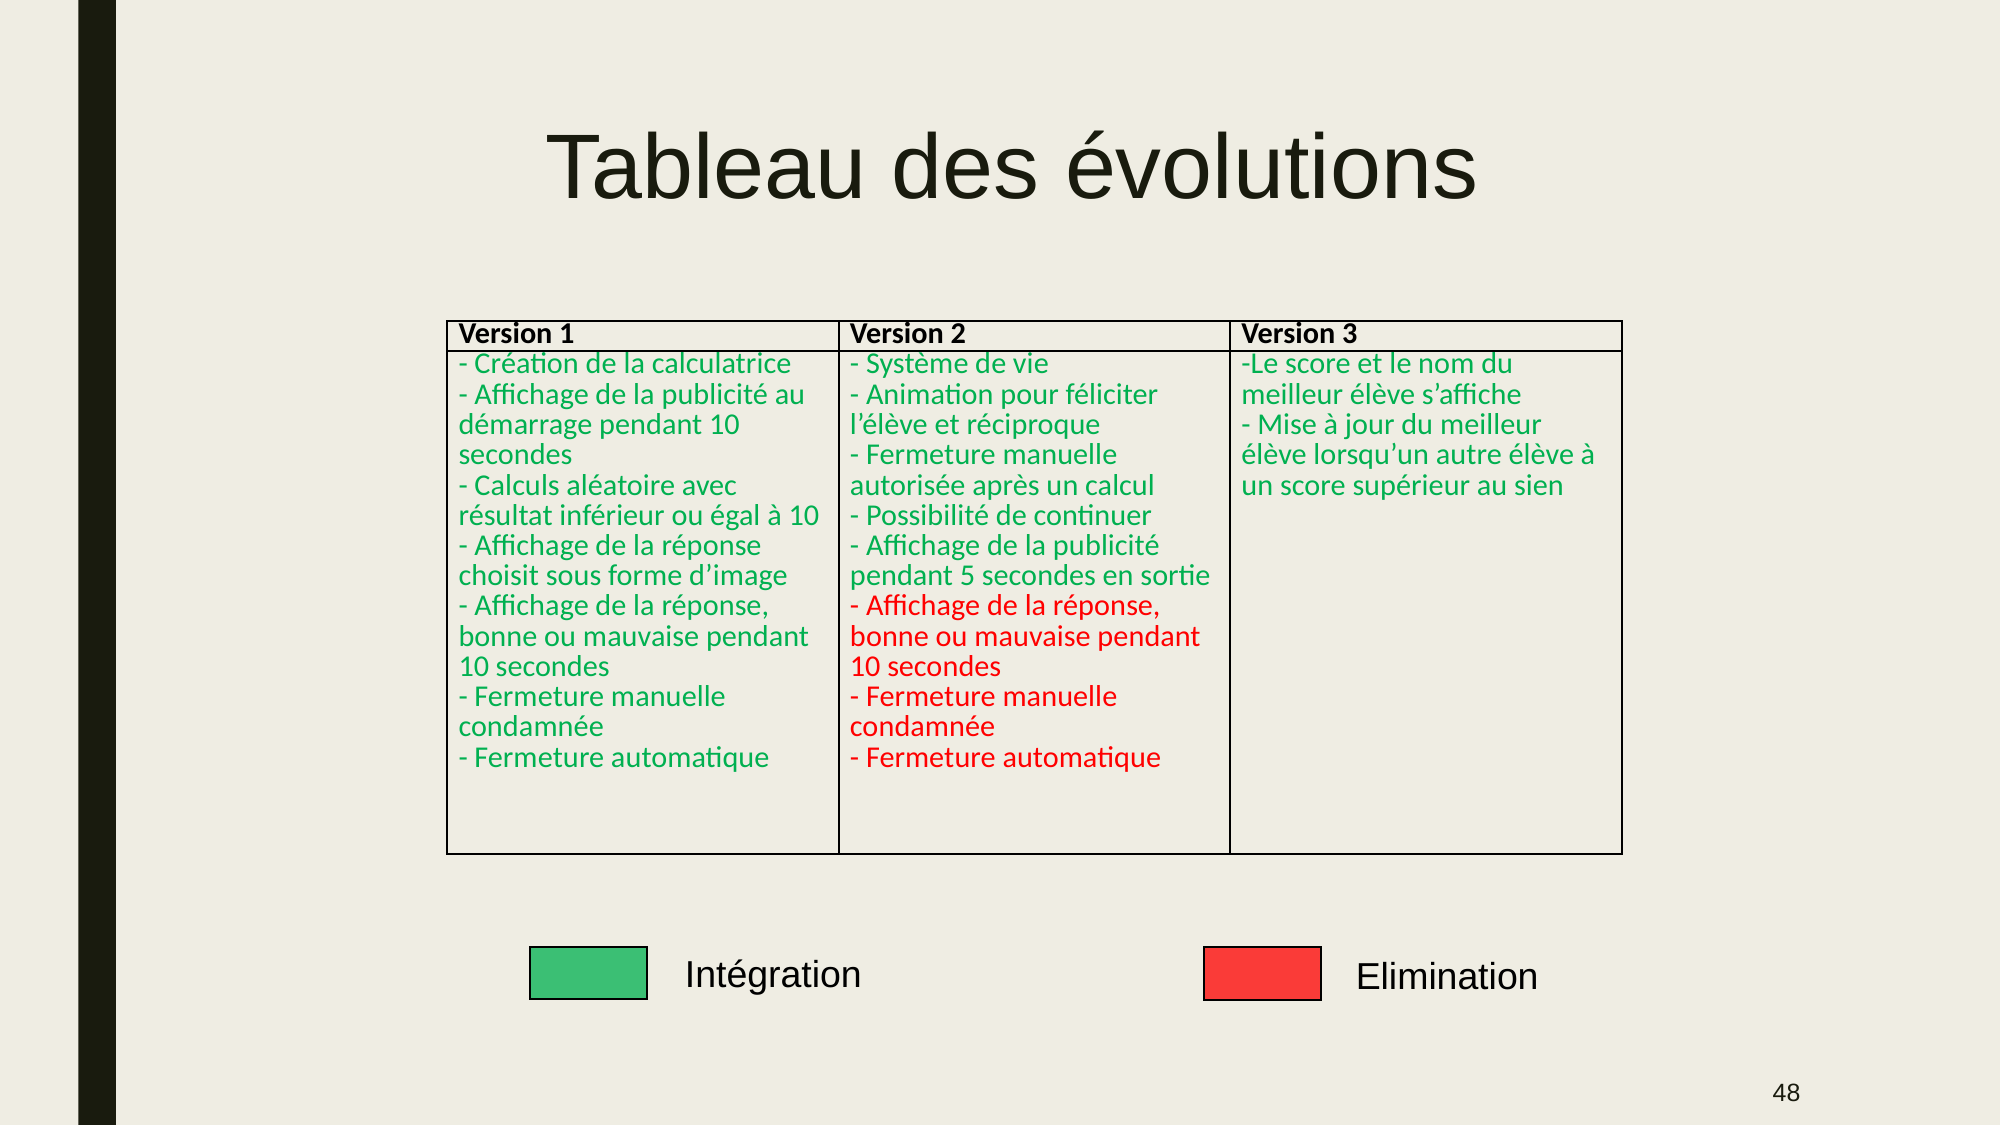

# Tableau des évolutions
| Version 1 | Version 2 | Version 3 |
| --- | --- | --- |
| - Création de la calculatrice - Affichage de la publicité au démarrage pendant 10 secondes - Calculs aléatoire avec résultat inférieur ou égal à 10 - Affichage de la réponse choisit sous forme d’image - Affichage de la réponse, bonne ou mauvaise pendant 10 secondes - Fermeture manuelle condamnée - Fermeture automatique | - Système de vie - Animation pour féliciter l’élève et réciproque - Fermeture manuelle autorisée après un calcul - Possibilité de continuer - Affichage de la publicité pendant 5 secondes en sortie - Affichage de la réponse, bonne ou mauvaise pendant 10 secondes - Fermeture manuelle condamnée - Fermeture automatique | -Le score et le nom du meilleur élève s’affiche - Mise à jour du meilleur élève lorsqu’un autre élève à un score supérieur au sien |
Intégration
Elimination

48